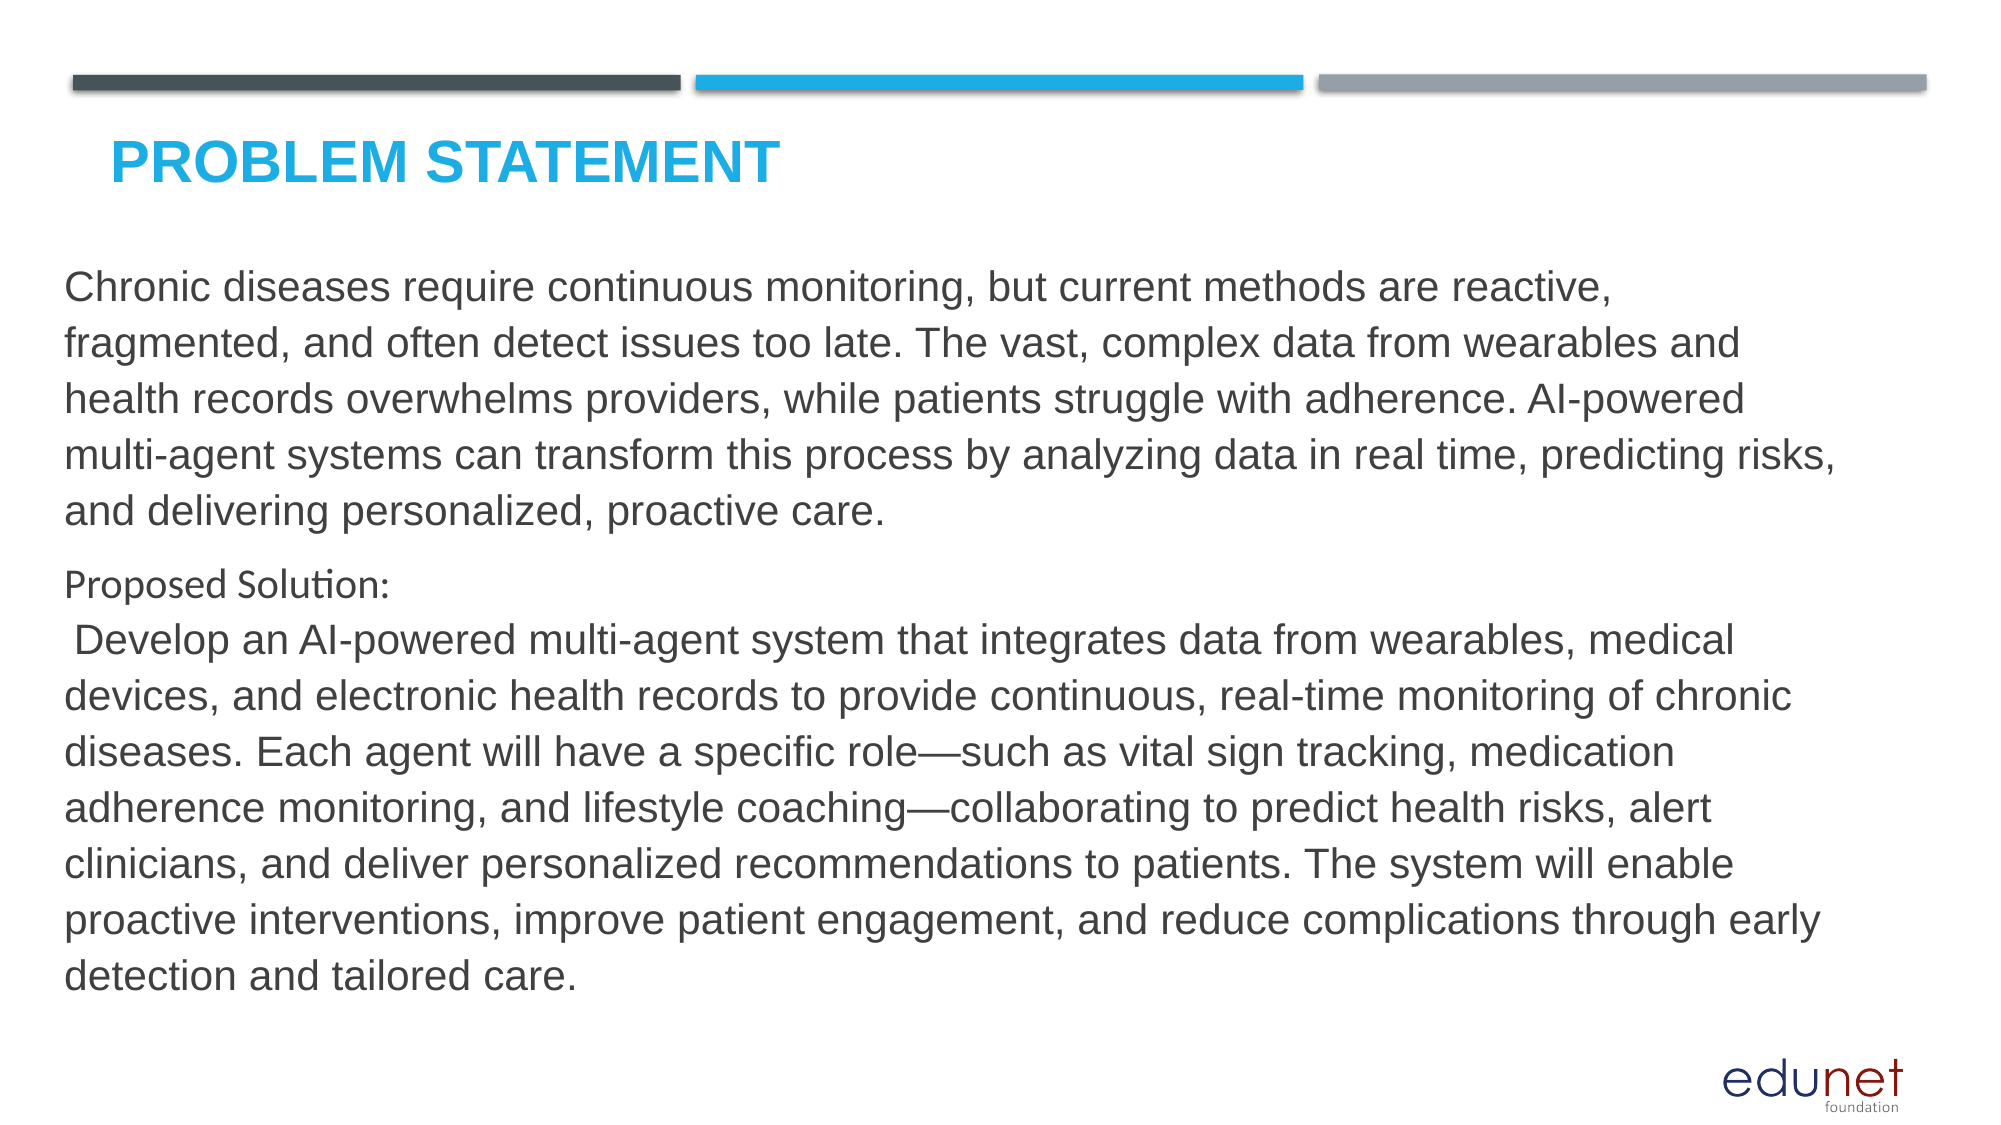

# Problem Statement
Chronic diseases require continuous monitoring, but current methods are reactive, fragmented, and often detect issues too late. The vast, complex data from wearables and health records overwhelms providers, while patients struggle with adherence. AI-powered multi-agent systems can transform this process by analyzing data in real time, predicting risks, and delivering personalized, proactive care.
Proposed Solution:
 Develop an AI-powered multi-agent system that integrates data from wearables, medical devices, and electronic health records to provide continuous, real-time monitoring of chronic diseases. Each agent will have a specific role—such as vital sign tracking, medication adherence monitoring, and lifestyle coaching—collaborating to predict health risks, alert clinicians, and deliver personalized recommendations to patients. The system will enable proactive interventions, improve patient engagement, and reduce complications through early detection and tailored care.